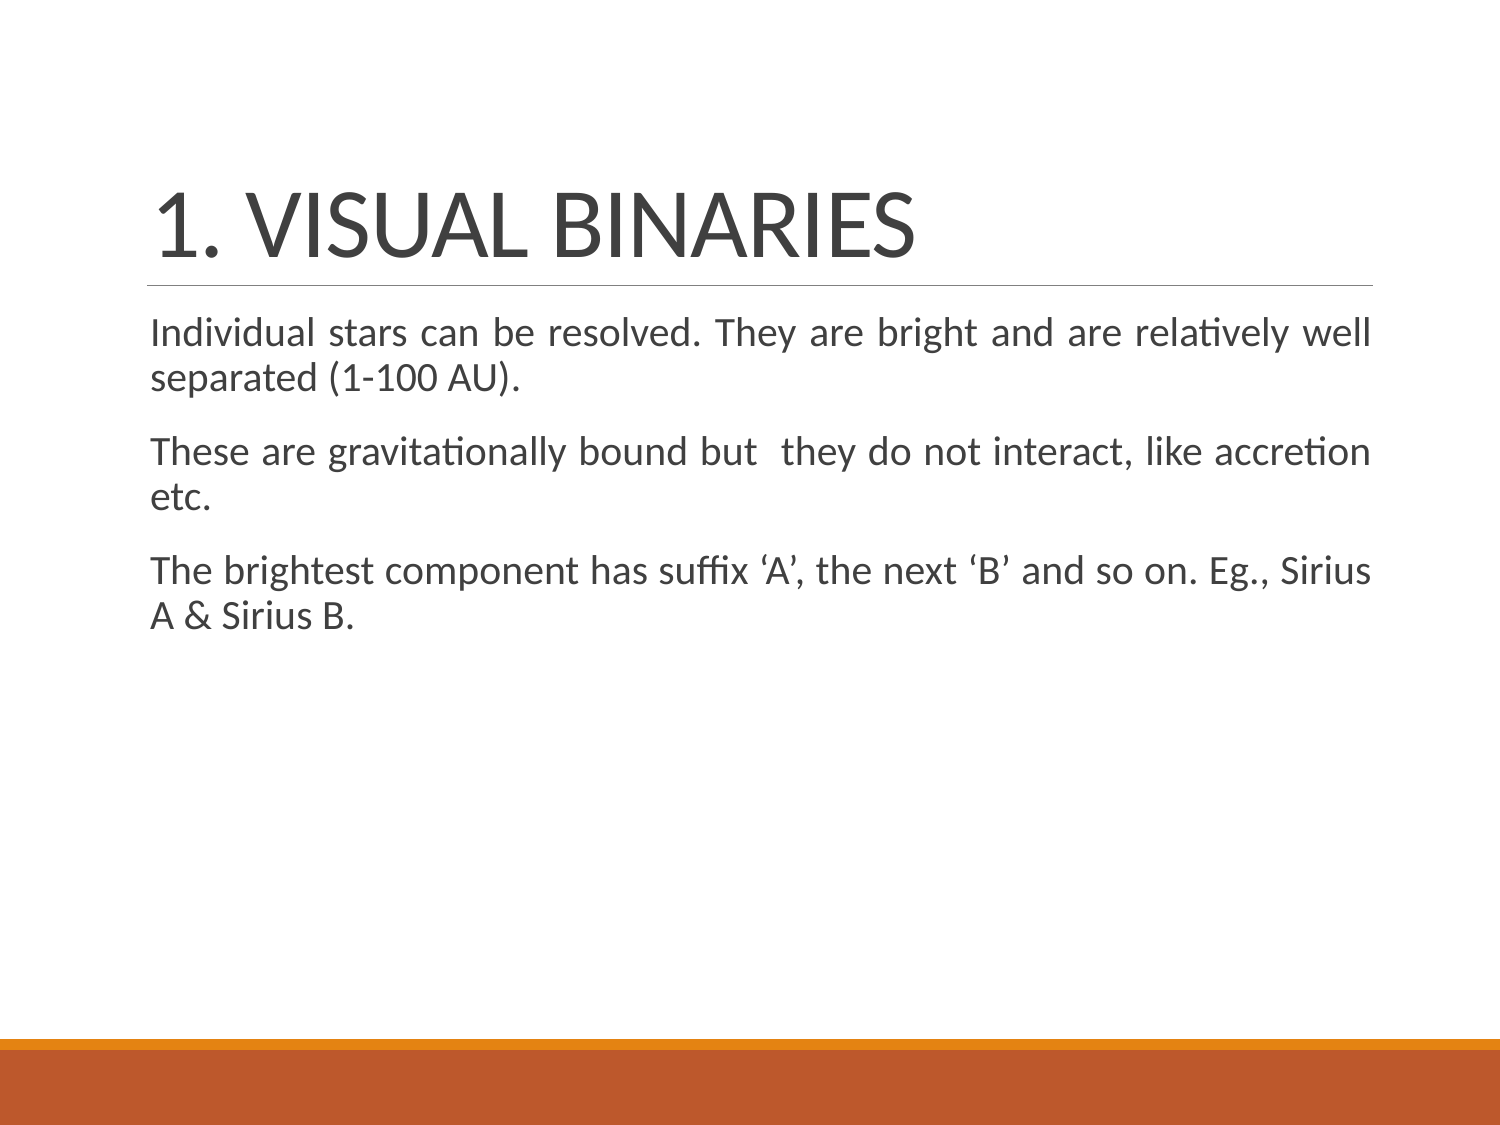

# 1. VISUAL BINARIES
Individual stars can be resolved. They are bright and are relatively well separated (1-100 AU).
These are gravitationally bound but  they do not interact, like accretion etc.
The brightest component has suffix ‘A’, the next ‘B’ and so on. Eg., Sirius A & Sirius B.